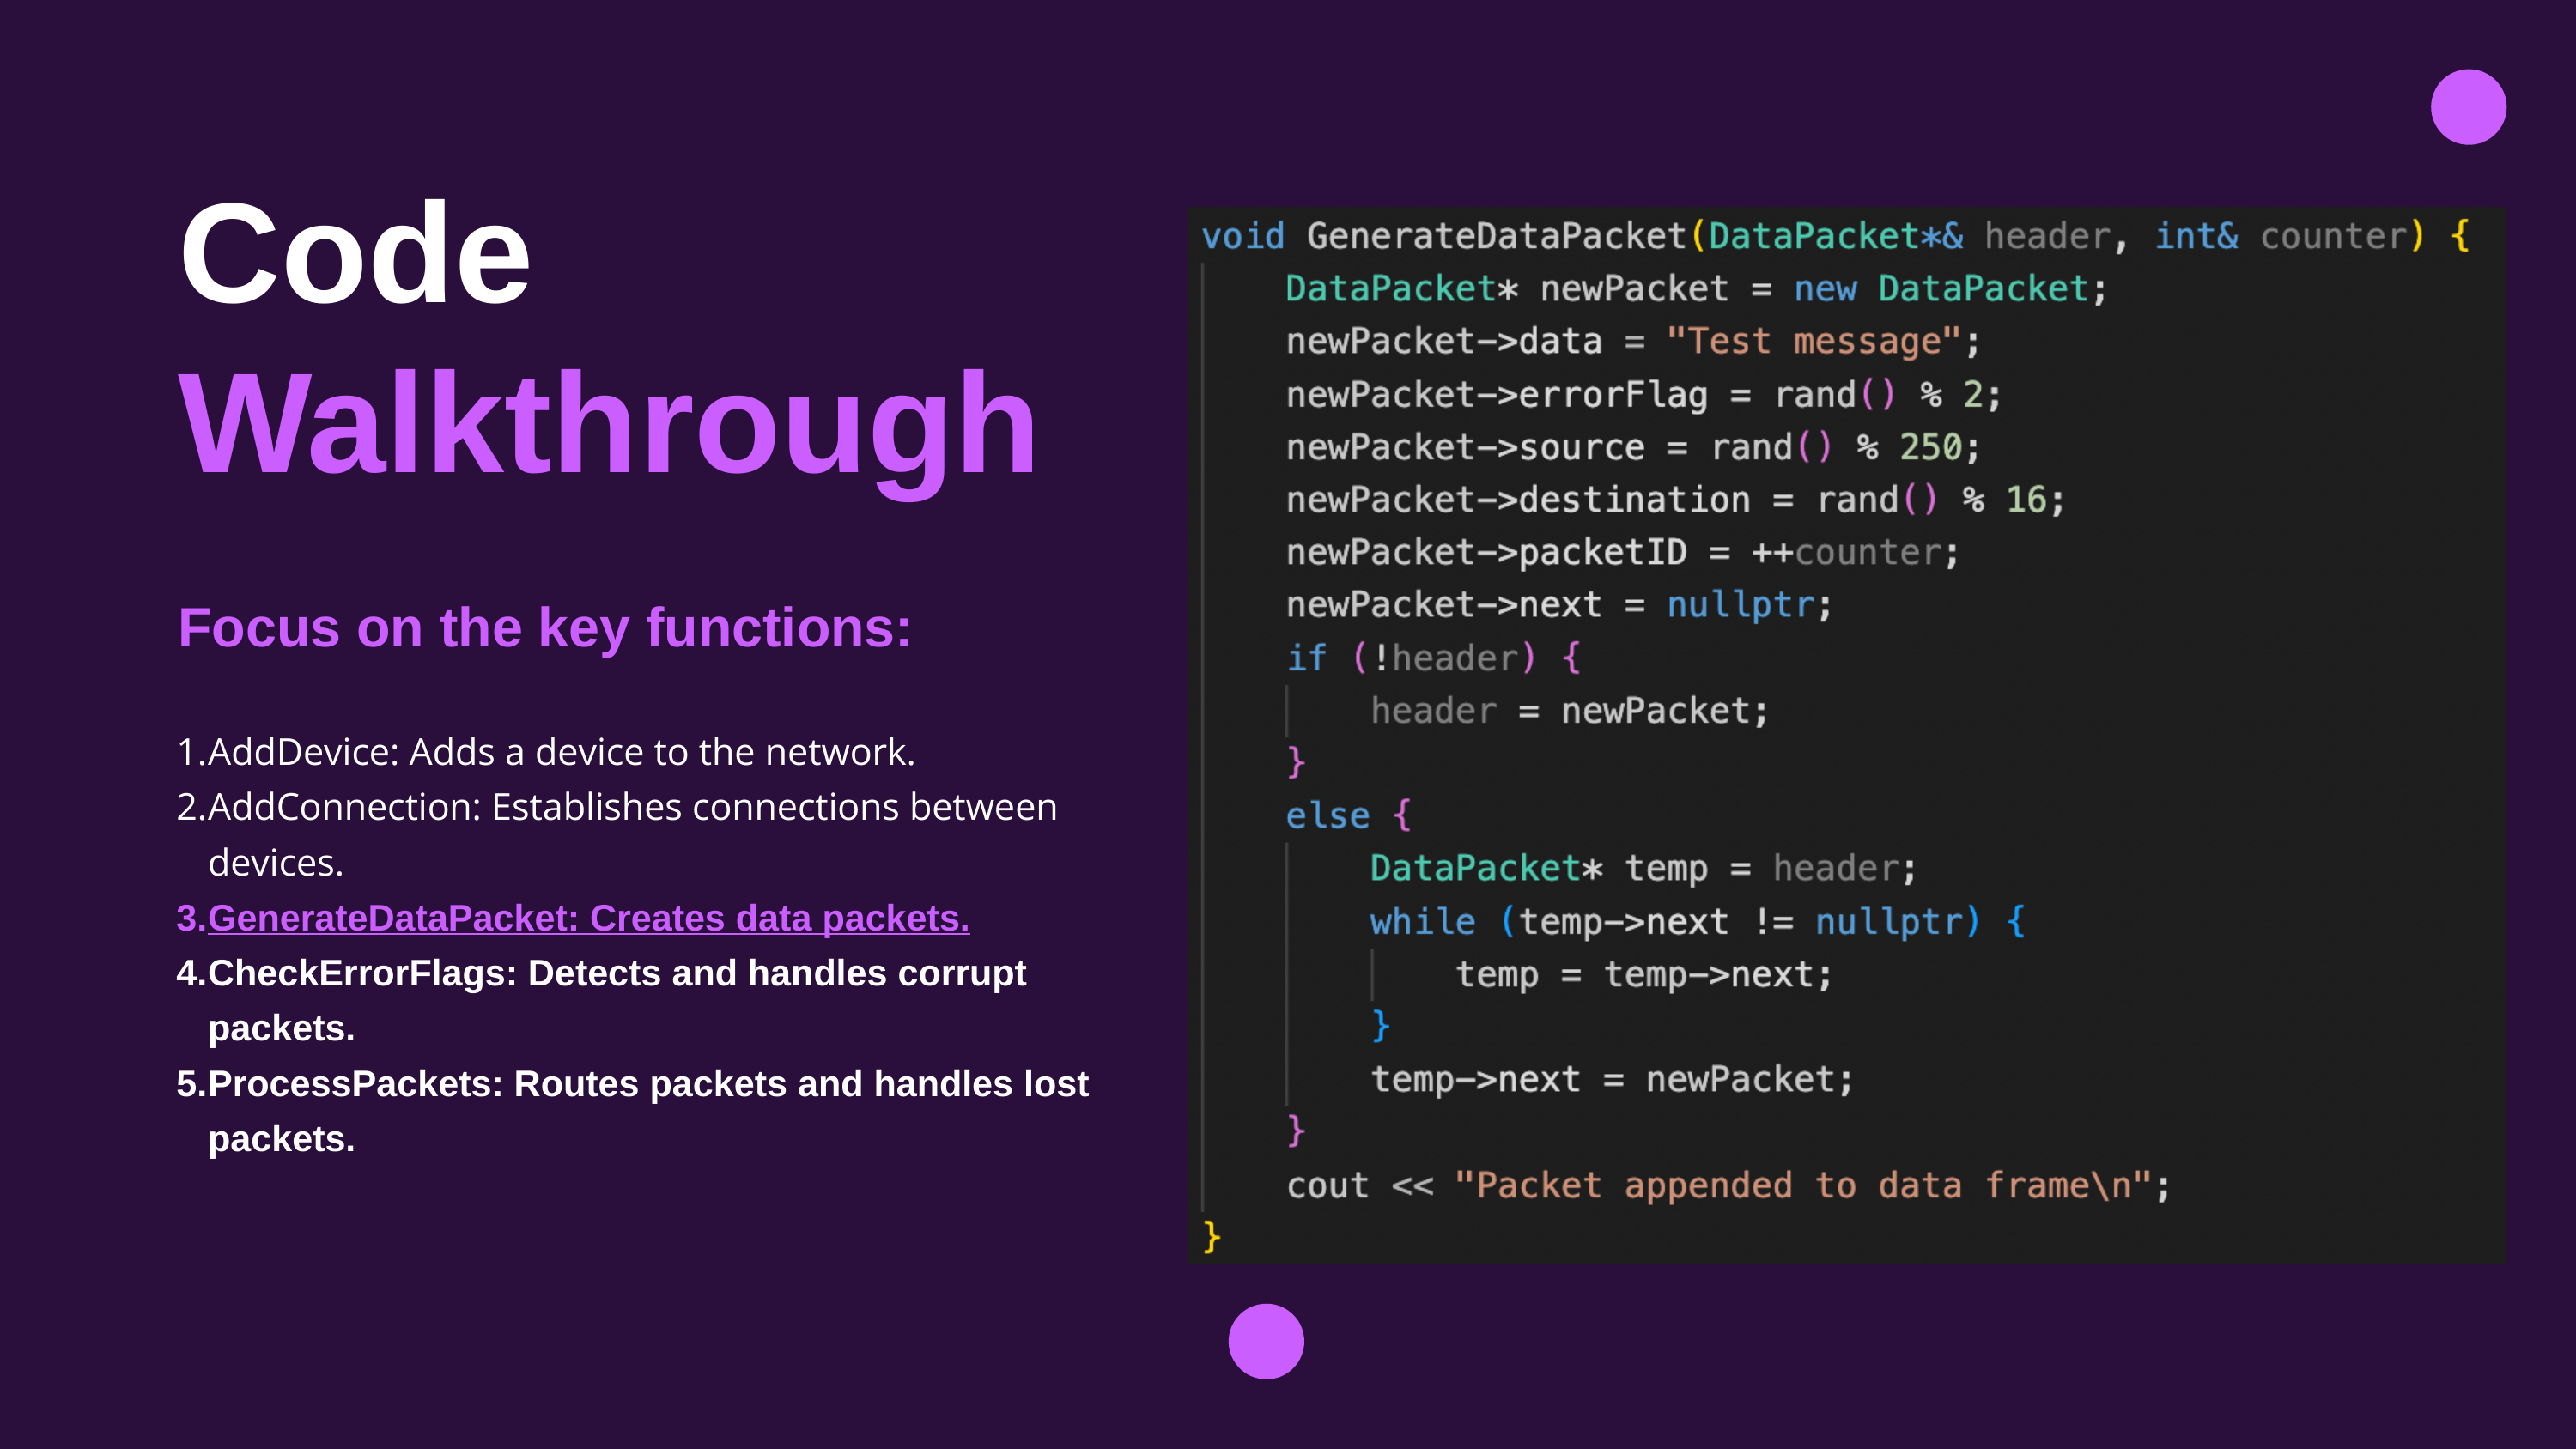

Code

Walkthrough
Focus on the key functions:

AddDevice: Adds a device to the network.
AddConnection: Establishes connections between devices.
GenerateDataPacket: Creates data packets.
CheckErrorFlags: Detects and handles corrupt packets.
ProcessPackets: Routes packets and handles lost packets.